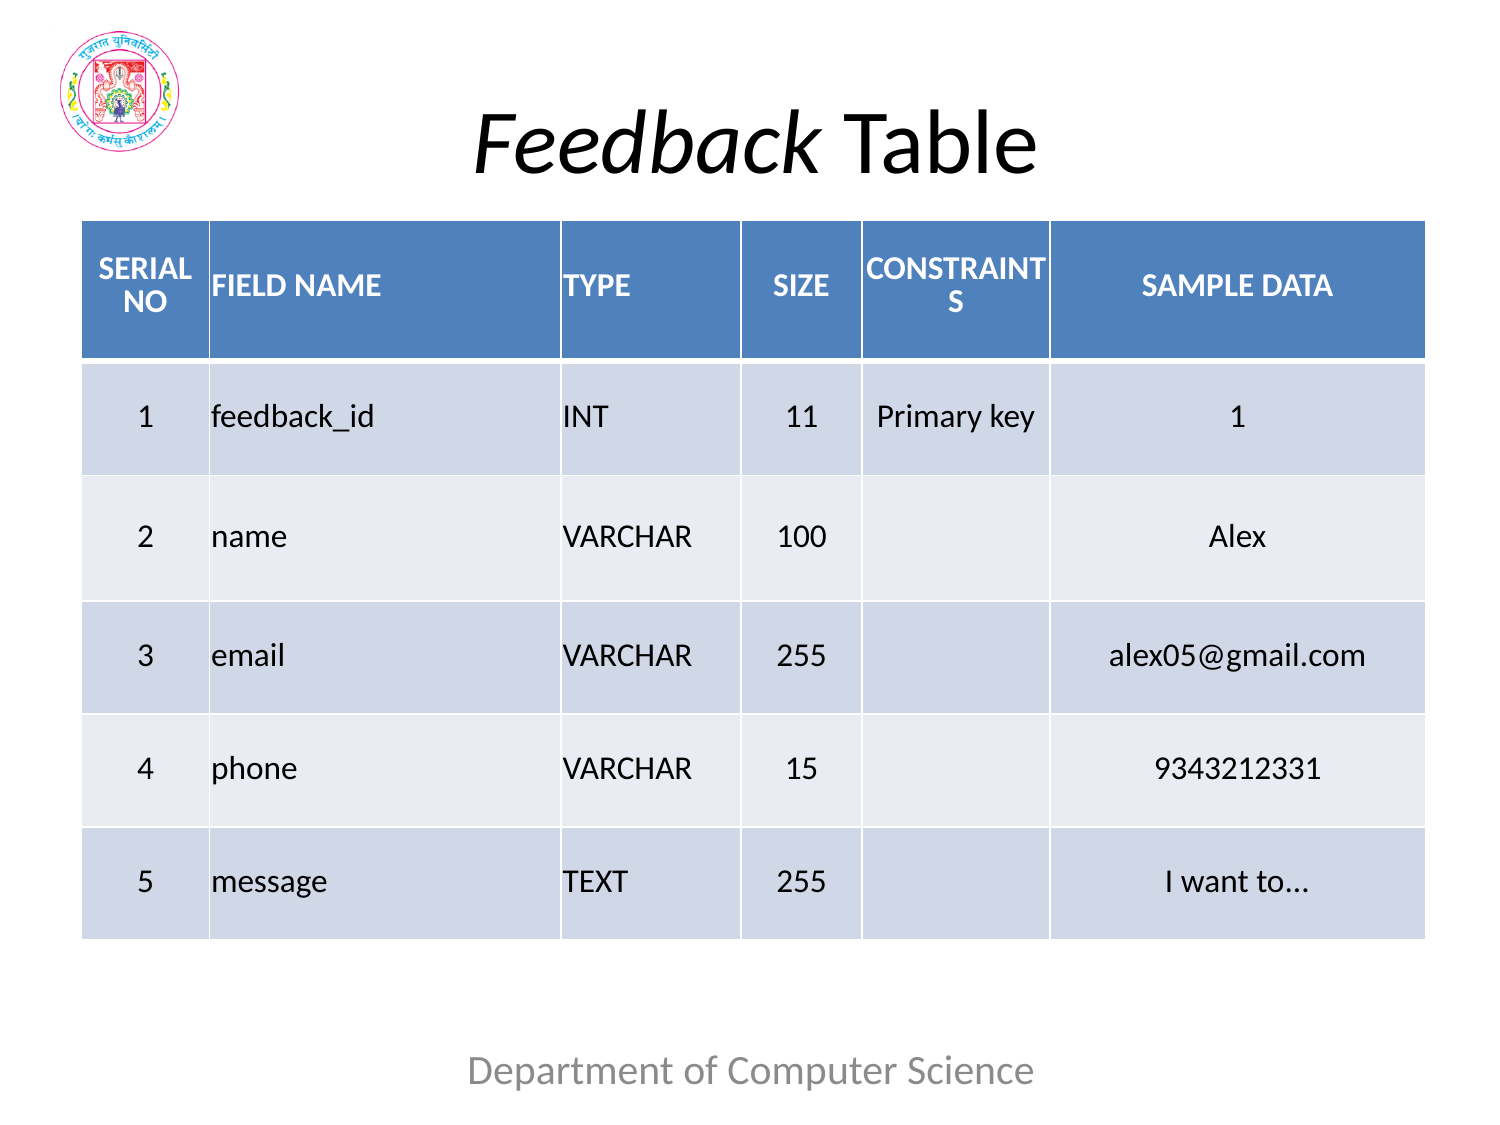

Feedback Table
| SERIAL NO | FIELD NAME | TYPE | SIZE | CONSTRAINTS | SAMPLE DATA |
| --- | --- | --- | --- | --- | --- |
| 1 | feedback\_id | INT | 11 | Primary key | 1 |
| 2 | name | VARCHAR | 100 |  | Alex |
| 3 | email | VARCHAR | 255 |  | alex05@gmail.com |
| 4 | phone | VARCHAR | 15 |  | 9343212331 |
| 5 | message | TEXT | 255 |  | I want to... |
Department of Computer Science
31